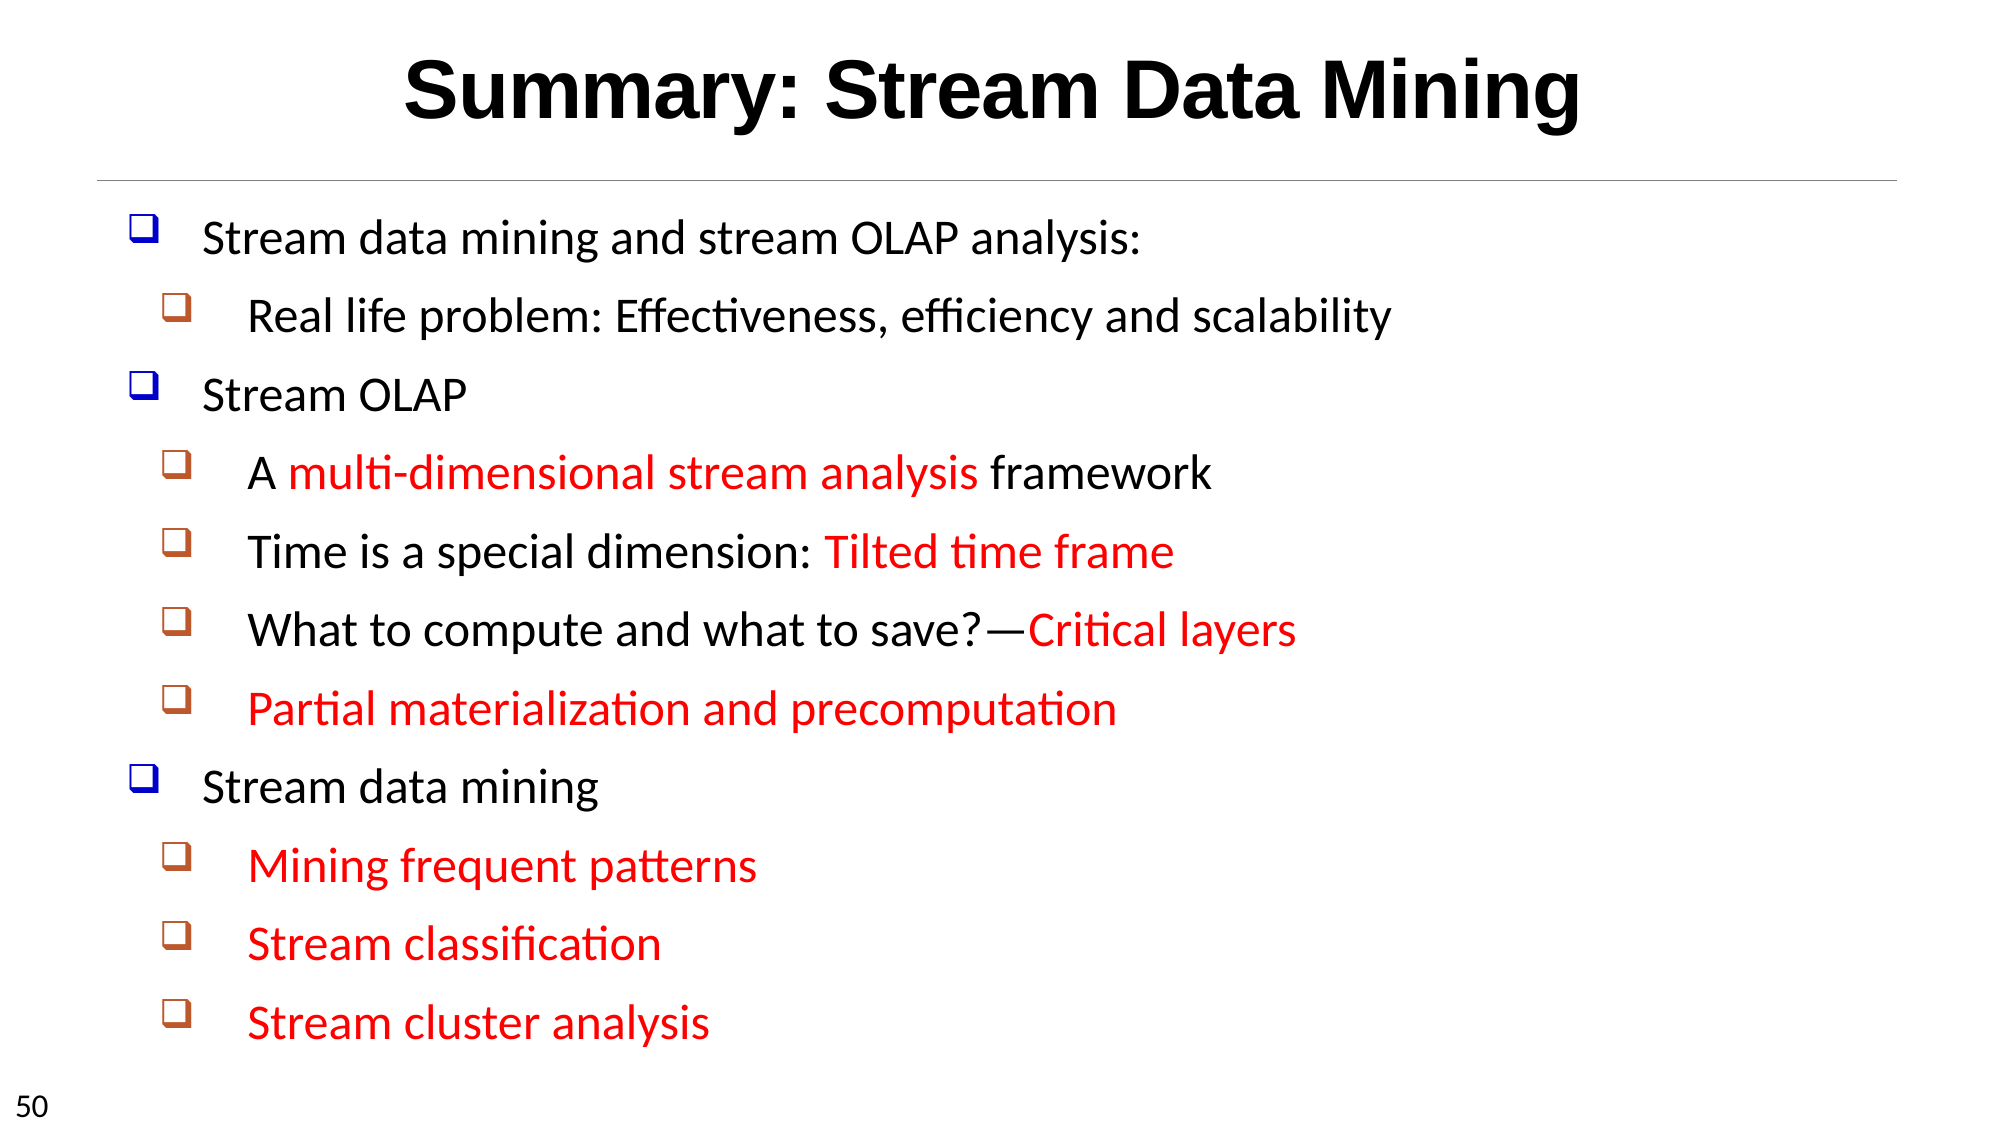

# Summary: Stream Data Mining
Stream data mining and stream OLAP analysis:
Real life problem: Effectiveness, efficiency and scalability
Stream OLAP
A multi-dimensional stream analysis framework
Time is a special dimension: Tilted time frame
What to compute and what to save?—Critical layers
Partial materialization and precomputation
Stream data mining
Mining frequent patterns
Stream classification
Stream cluster analysis